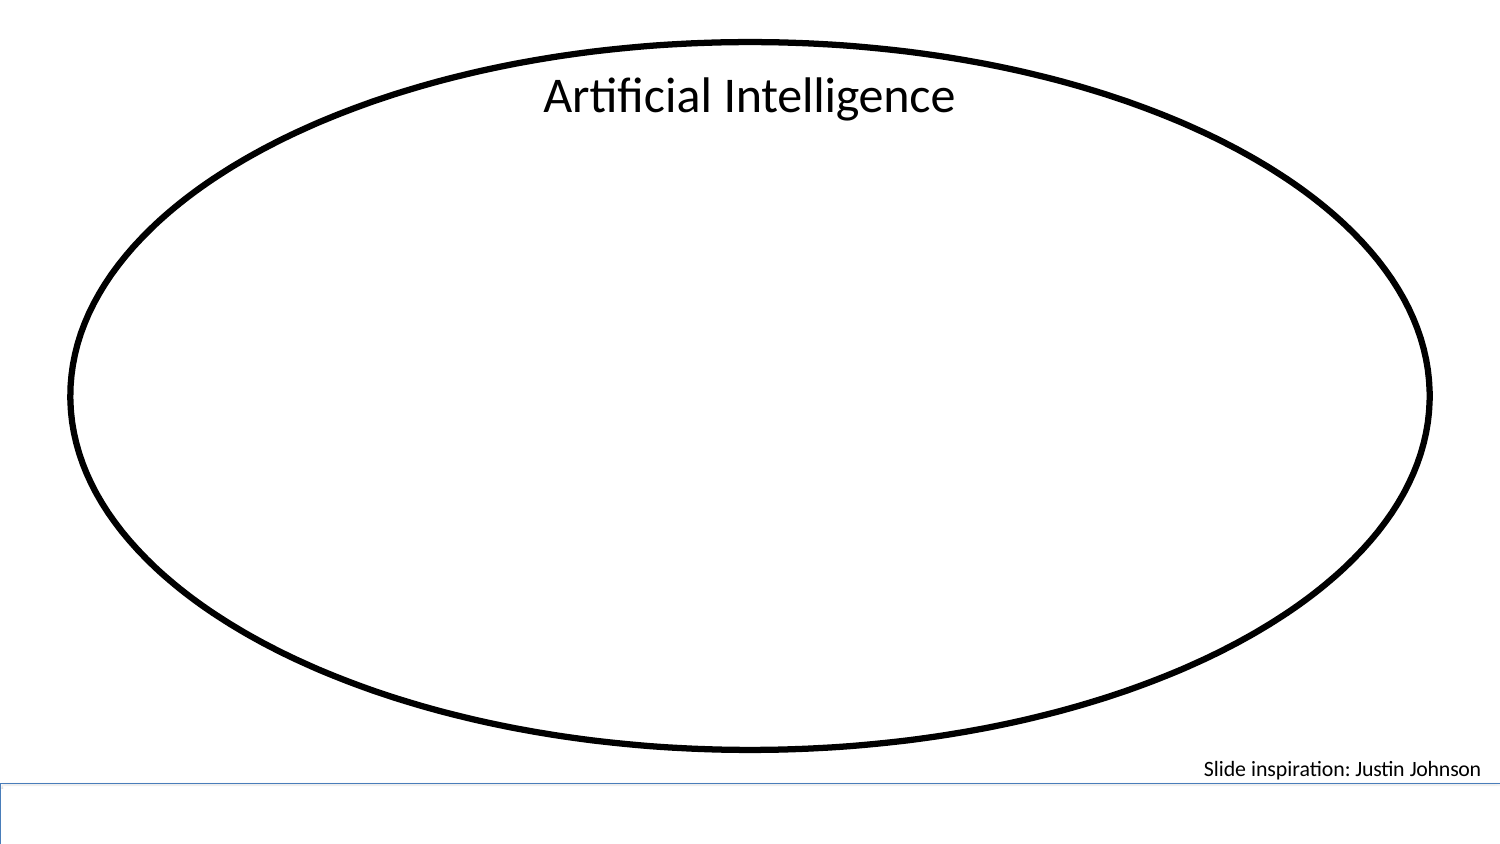

# Artificial Intelligence

Slide inspiration: Justin Johnson
2
April 1, 2025
CS231n: Lecture 1 -
Fei-Fei Li & Ehsan Adeli & Zane Durante